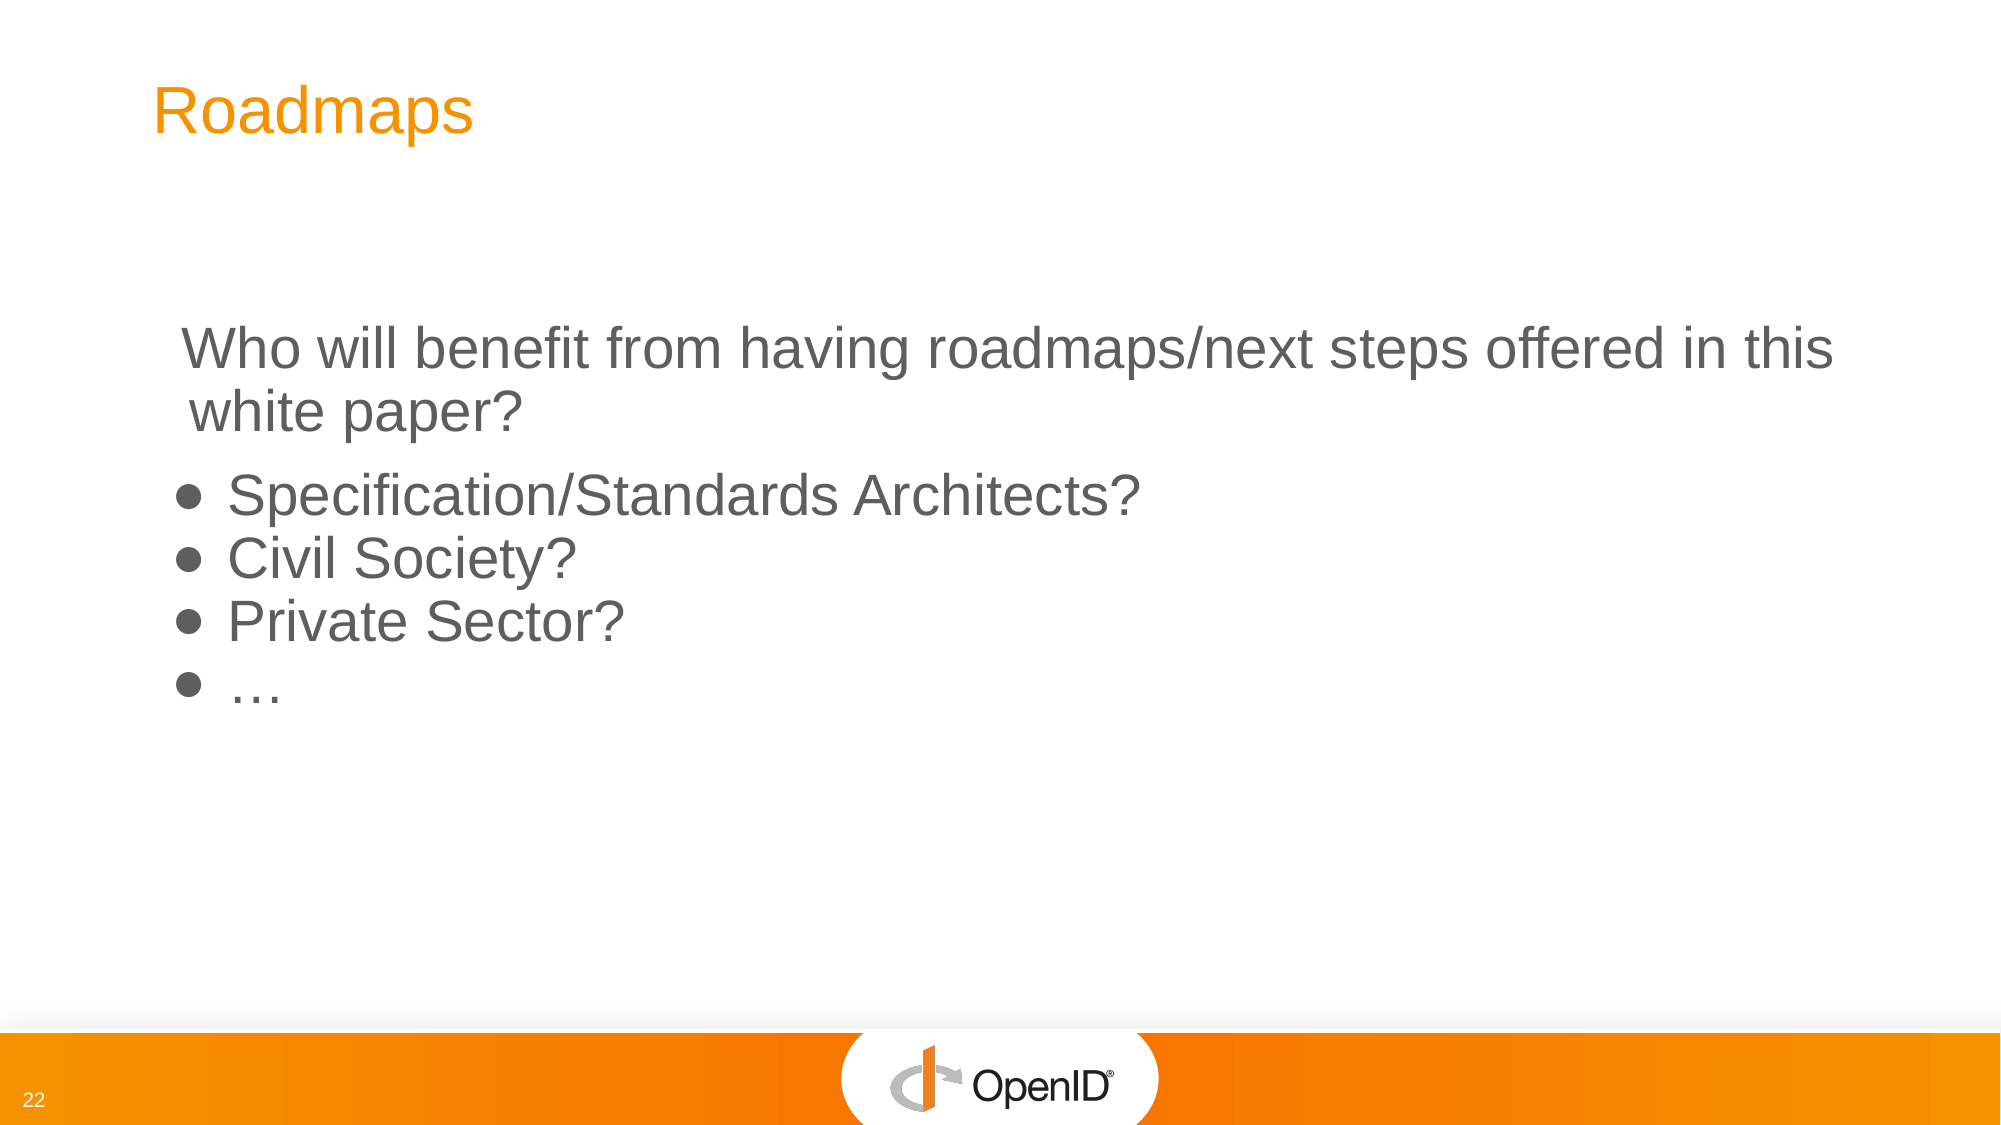

# Roadmaps

Who will benefit from having roadmaps/next steps offered in this white paper?
Specification/Standards Architects?
Civil Society?
Private Sector?
…